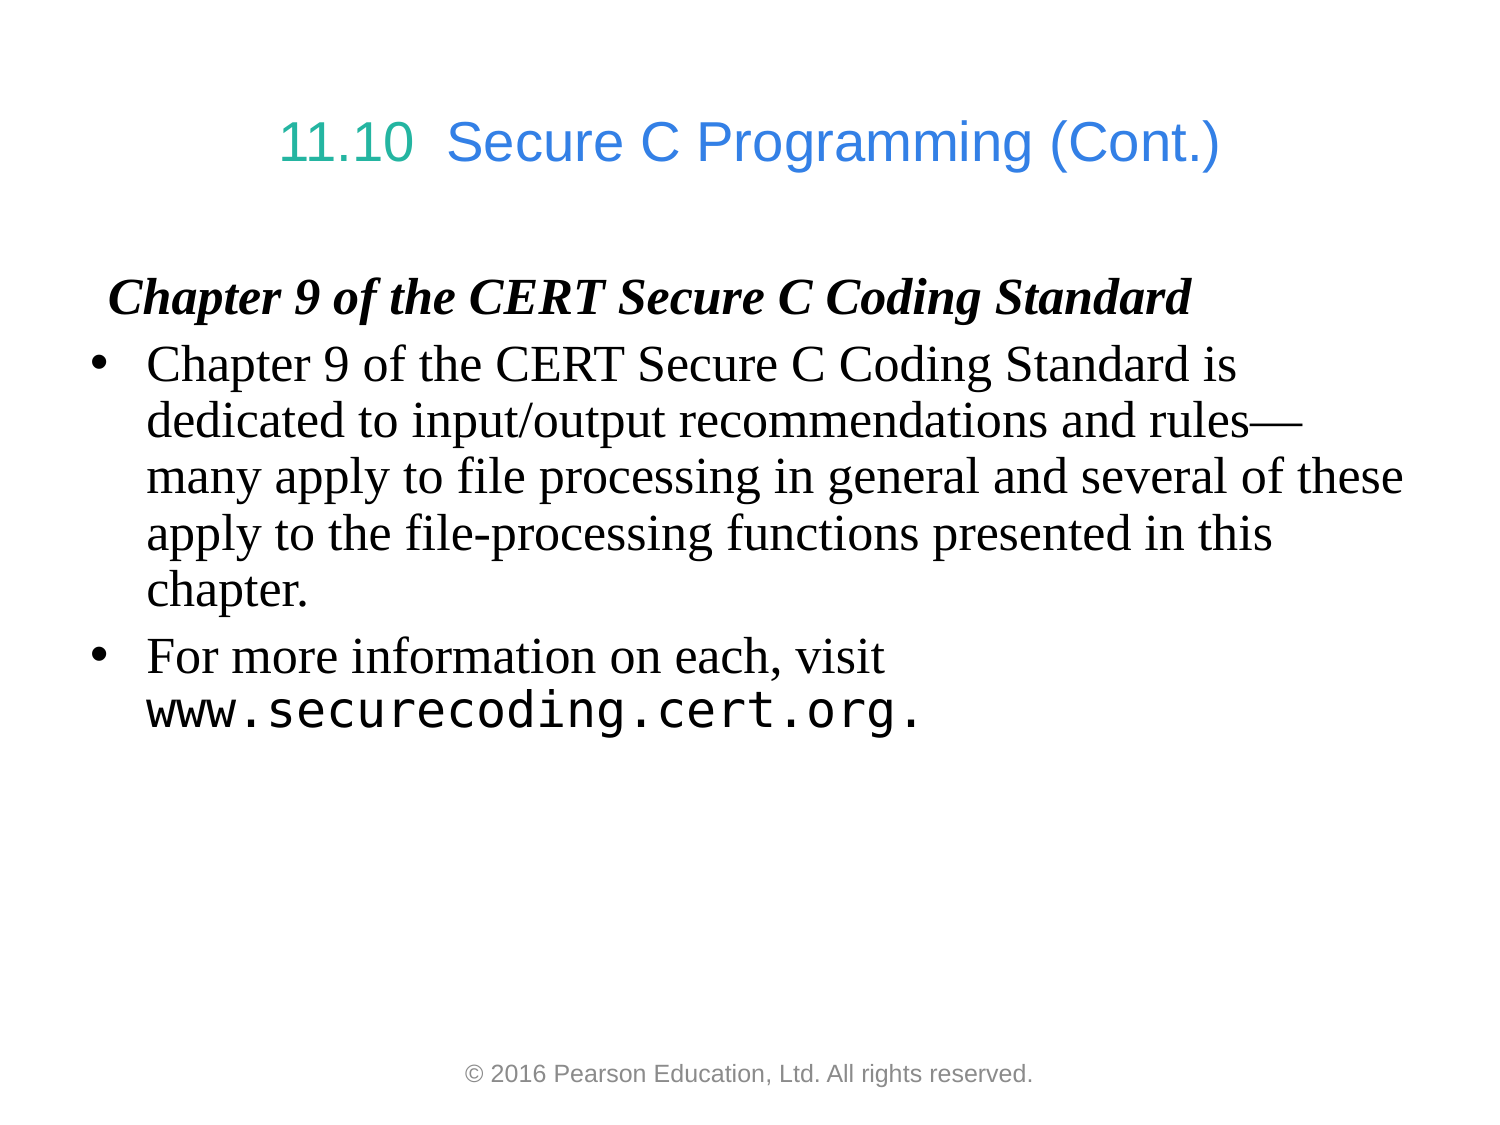

# 11.10  Secure C Programming (Cont.)
Chapter 9 of the CERT Secure C Coding Standard
Chapter 9 of the CERT Secure C Coding Standard is dedicated to input/output recommendations and rules—many apply to file processing in general and several of these apply to the file-processing functions presented in this chapter.
For more information on each, visit www.securecoding.cert.org.
© 2016 Pearson Education, Ltd. All rights reserved.